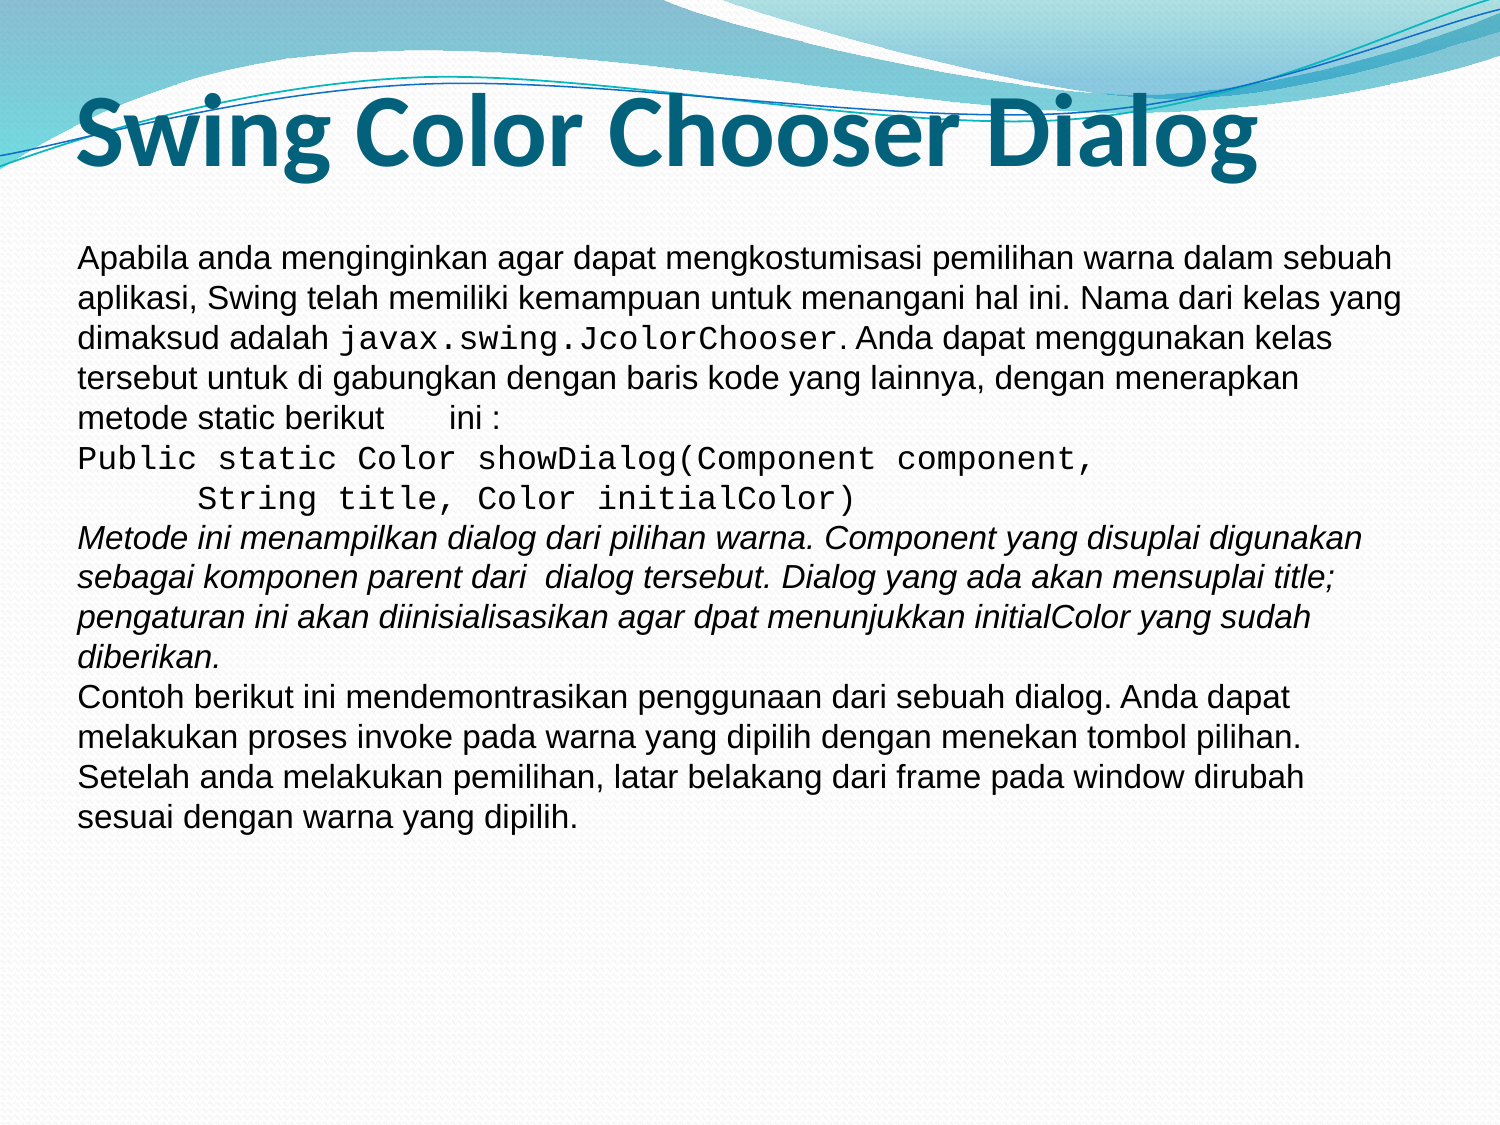

# Swing Color Chooser Dialog
Apabila anda menginginkan agar dapat mengkostumisasi pemilihan warna dalam sebuah aplikasi, Swing telah memiliki kemampuan untuk menangani hal ini. Nama dari kelas yang dimaksud adalah javax.swing.JcolorChooser. Anda dapat menggunakan kelas tersebut untuk di gabungkan dengan baris kode yang lainnya, dengan menerapkan metode static berikut       ini :
Public static Color showDialog(Component component,
      String title, Color initialColor)
Metode ini menampilkan dialog dari pilihan warna. Component yang disuplai digunakan sebagai komponen parent dari  dialog tersebut. Dialog yang ada akan mensuplai title; pengaturan ini akan diinisialisasikan agar dpat menunjukkan initialColor yang sudah diberikan.
Contoh berikut ini mendemontrasikan penggunaan dari sebuah dialog. Anda dapat melakukan proses invoke pada warna yang dipilih dengan menekan tombol pilihan. Setelah anda melakukan pemilihan, latar belakang dari frame pada window dirubah sesuai dengan warna yang dipilih.